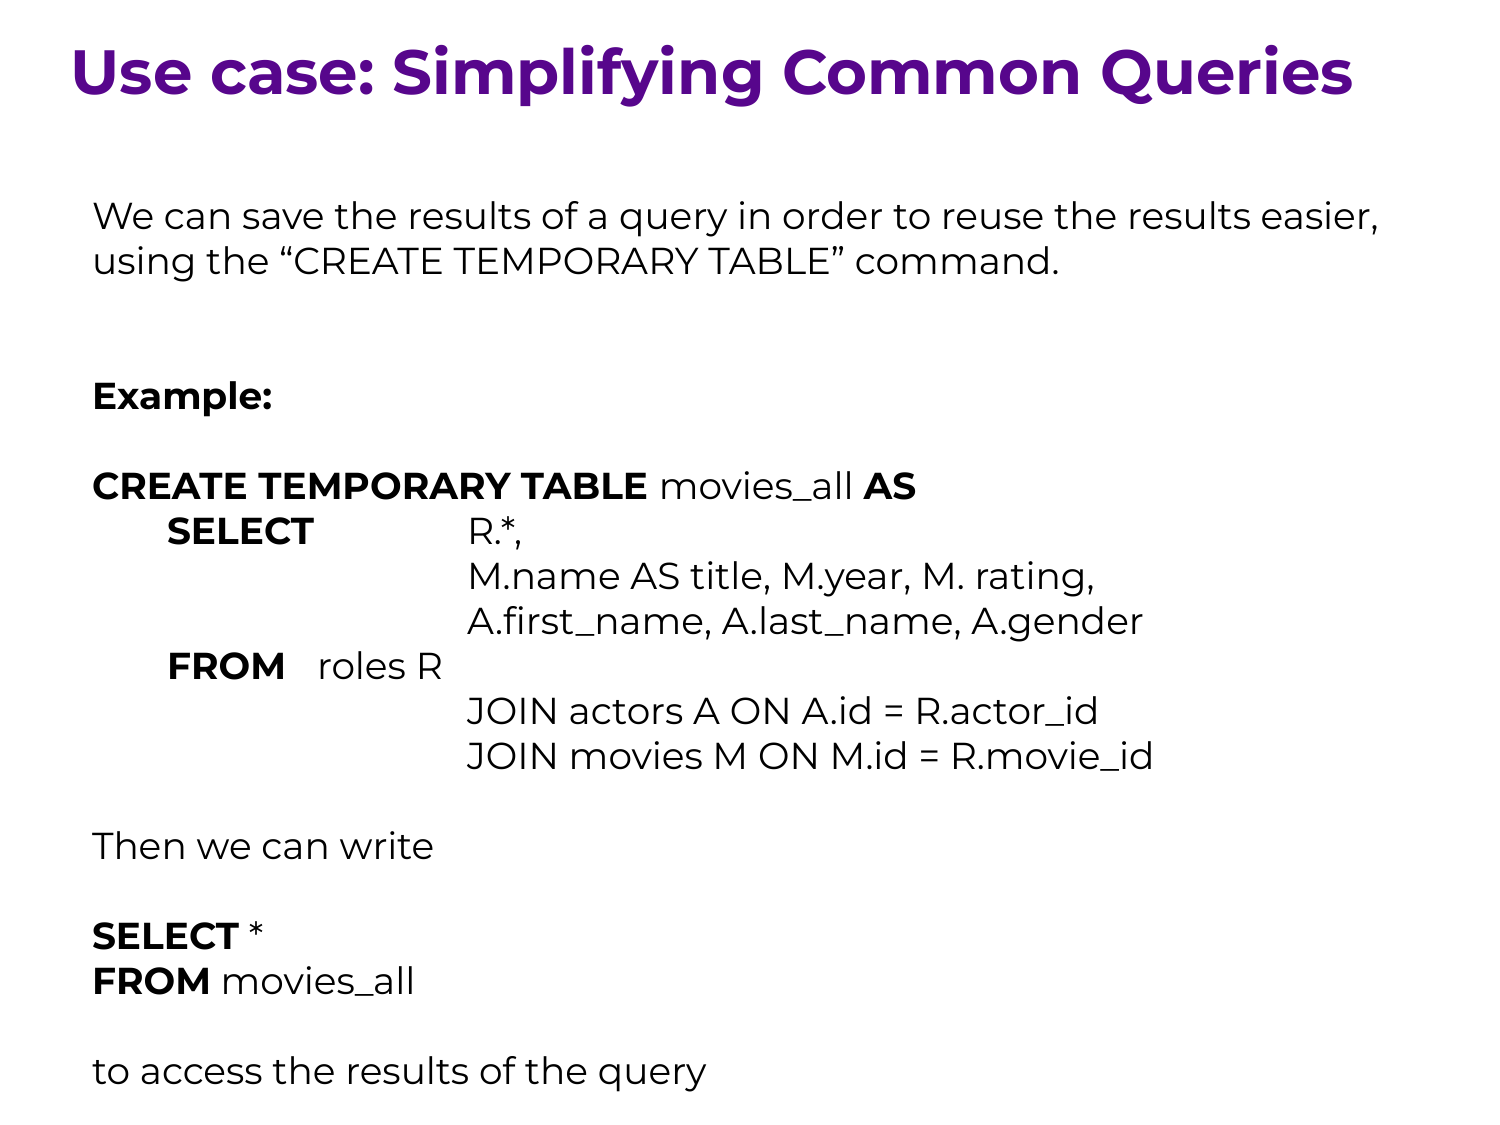

Use case: Simplifying Common Queries
We can save the results of a query in order to reuse the results easier, using the “CREATE TEMPORARY TABLE” command.

Example:

CREATE TEMPORARY TABLE movies_all AS
SELECT 	R.*,
		M.name AS title, M.year, M. rating,
		A.first_name, A.last_name, A.gender
FROM 	roles R
		JOIN actors A ON A.id = R.actor_id
		JOIN movies M ON M.id = R.movie_id

Then we can write

SELECT *
FROM movies_all
to access the results of the query